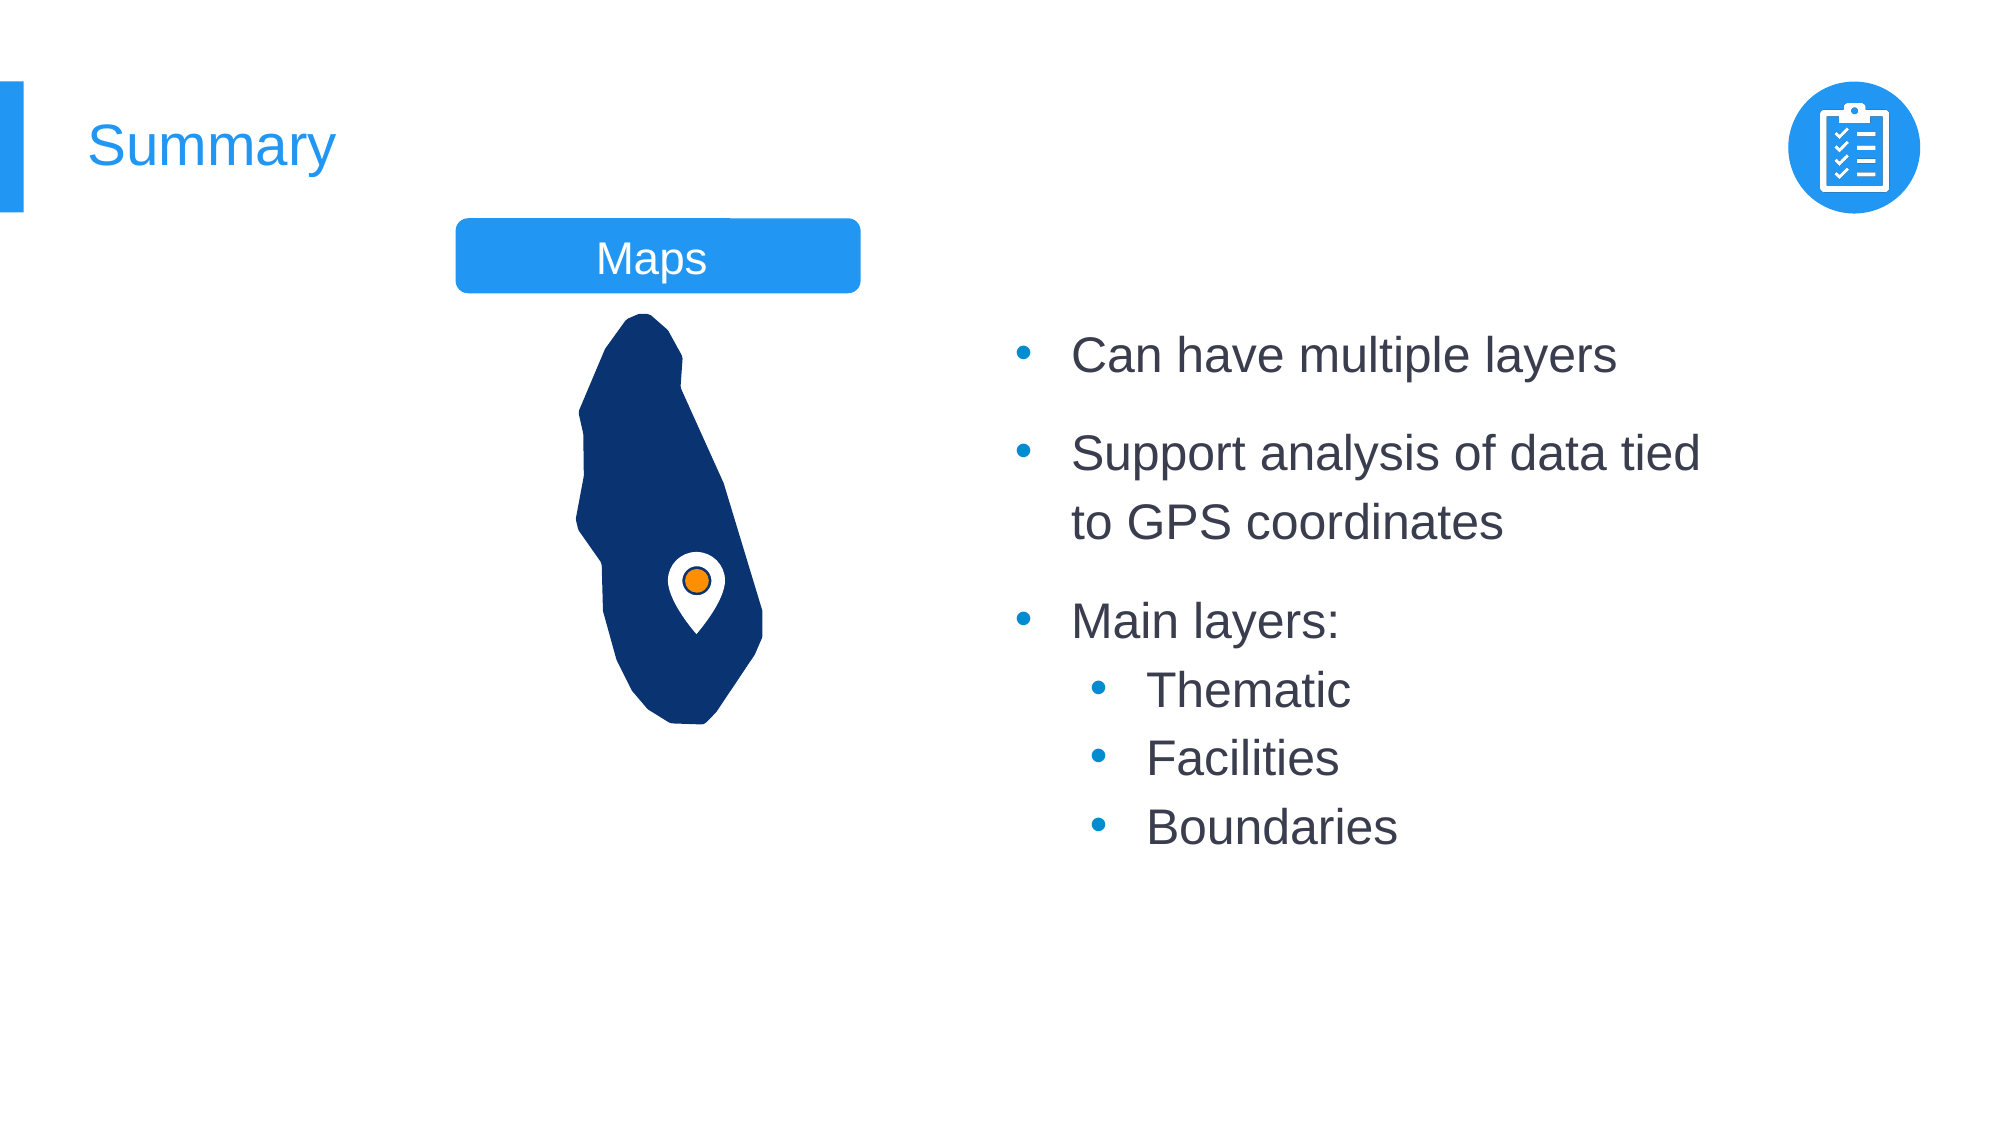

# Summary
Maps
Can have multiple layers

Support analysis of data tied to GPS coordinates

Main layers:
Thematic
Facilities
Boundaries